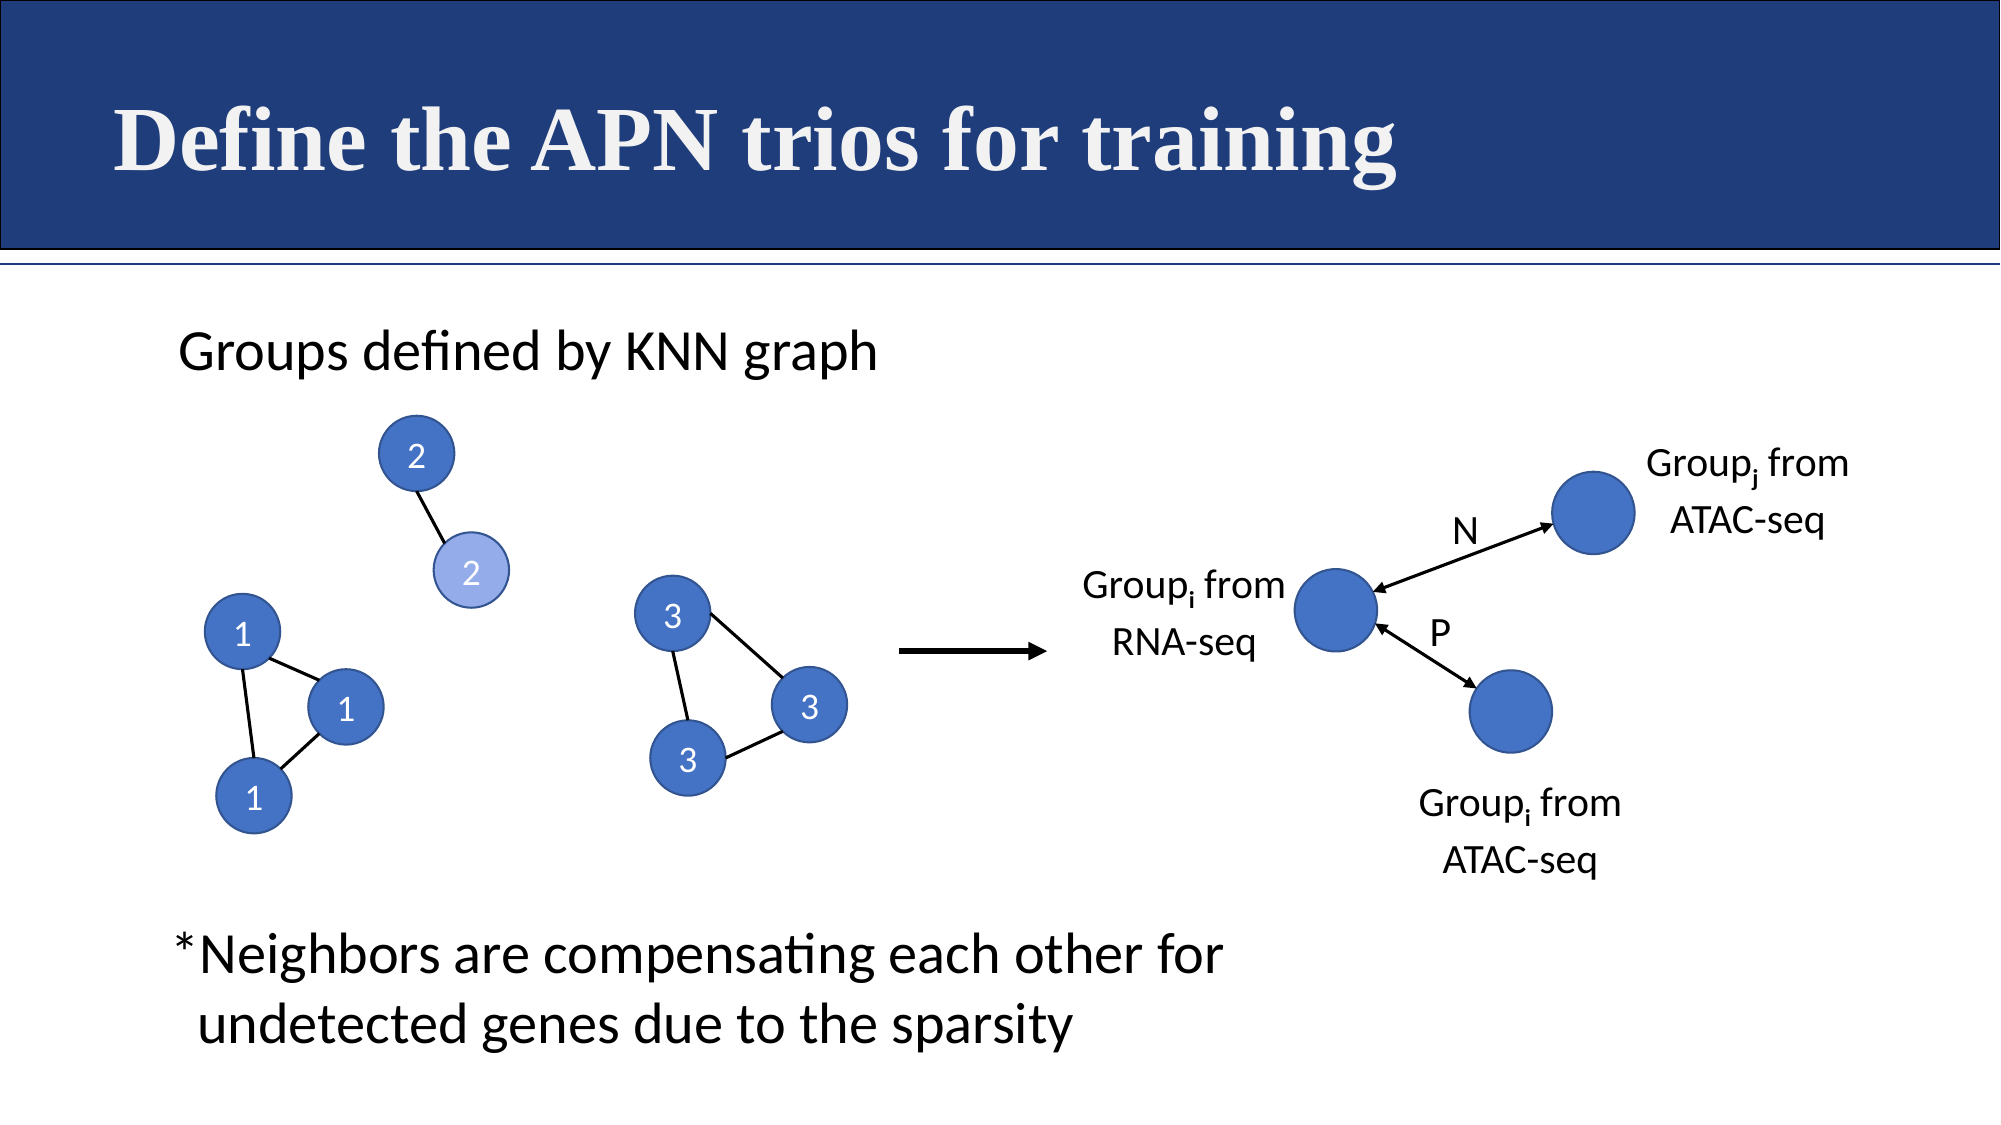

Define the APN trios for training
Groups defined by KNN graph
2
2
3
1
3
1
3
1
Groupj from ATAC-seq

N
Groupi from RNA-seq

P

Groupi from ATAC-seq
*Neighbors are compensating each other for
  undetected genes due to the sparsity